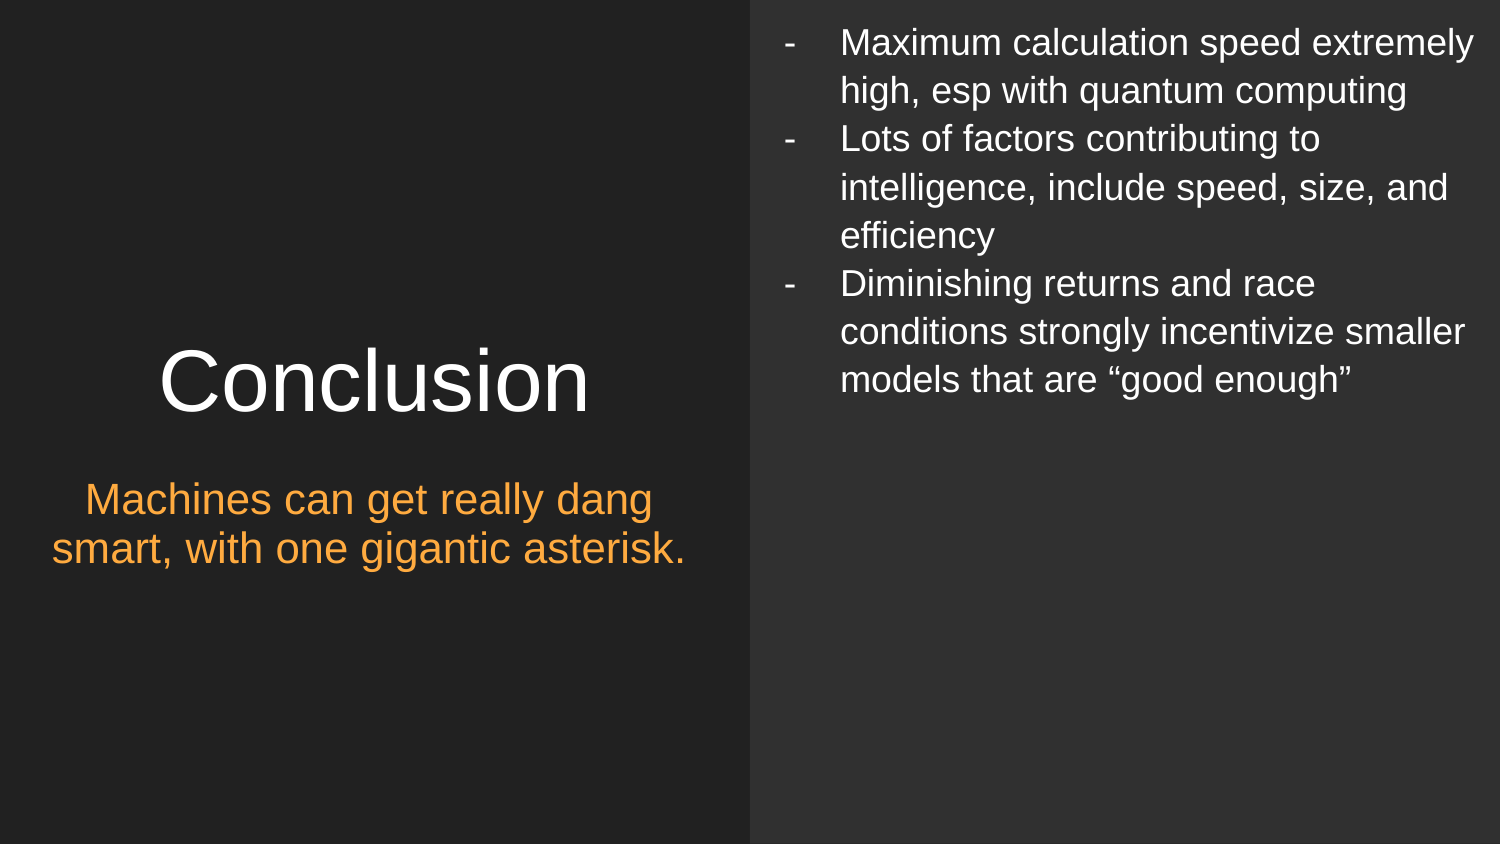

Maximum calculation speed extremely high, esp with quantum computing
Lots of factors contributing to intelligence, include speed, size, and efficiency
Diminishing returns and race conditions strongly incentivize smaller models that are “good enough”
# Conclusion
Machines can get really dang smart, with one gigantic asterisk.